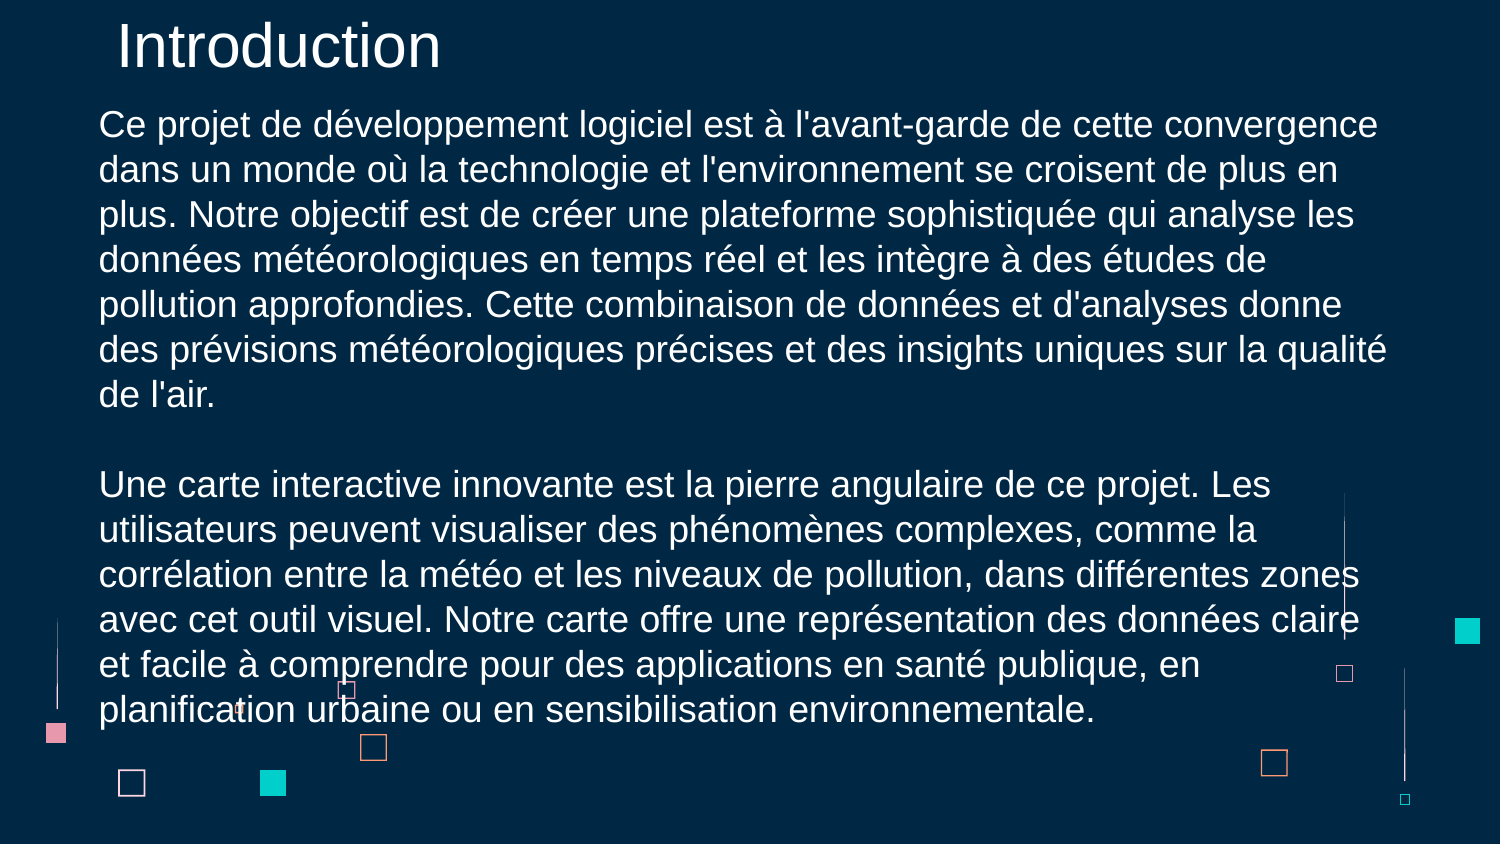

# Introduction
Ce projet de développement logiciel est à l'avant-garde de cette convergence dans un monde où la technologie et l'environnement se croisent de plus en plus. Notre objectif est de créer une plateforme sophistiquée qui analyse les données météorologiques en temps réel et les intègre à des études de pollution approfondies. Cette combinaison de données et d'analyses donne des prévisions météorologiques précises et des insights uniques sur la qualité de l'air.

Une carte interactive innovante est la pierre angulaire de ce projet. Les utilisateurs peuvent visualiser des phénomènes complexes, comme la corrélation entre la météo et les niveaux de pollution, dans différentes zones avec cet outil visuel. Notre carte offre une représentation des données claire et facile à comprendre pour des applications en santé publique, en planification urbaine ou en sensibilisation environnementale.